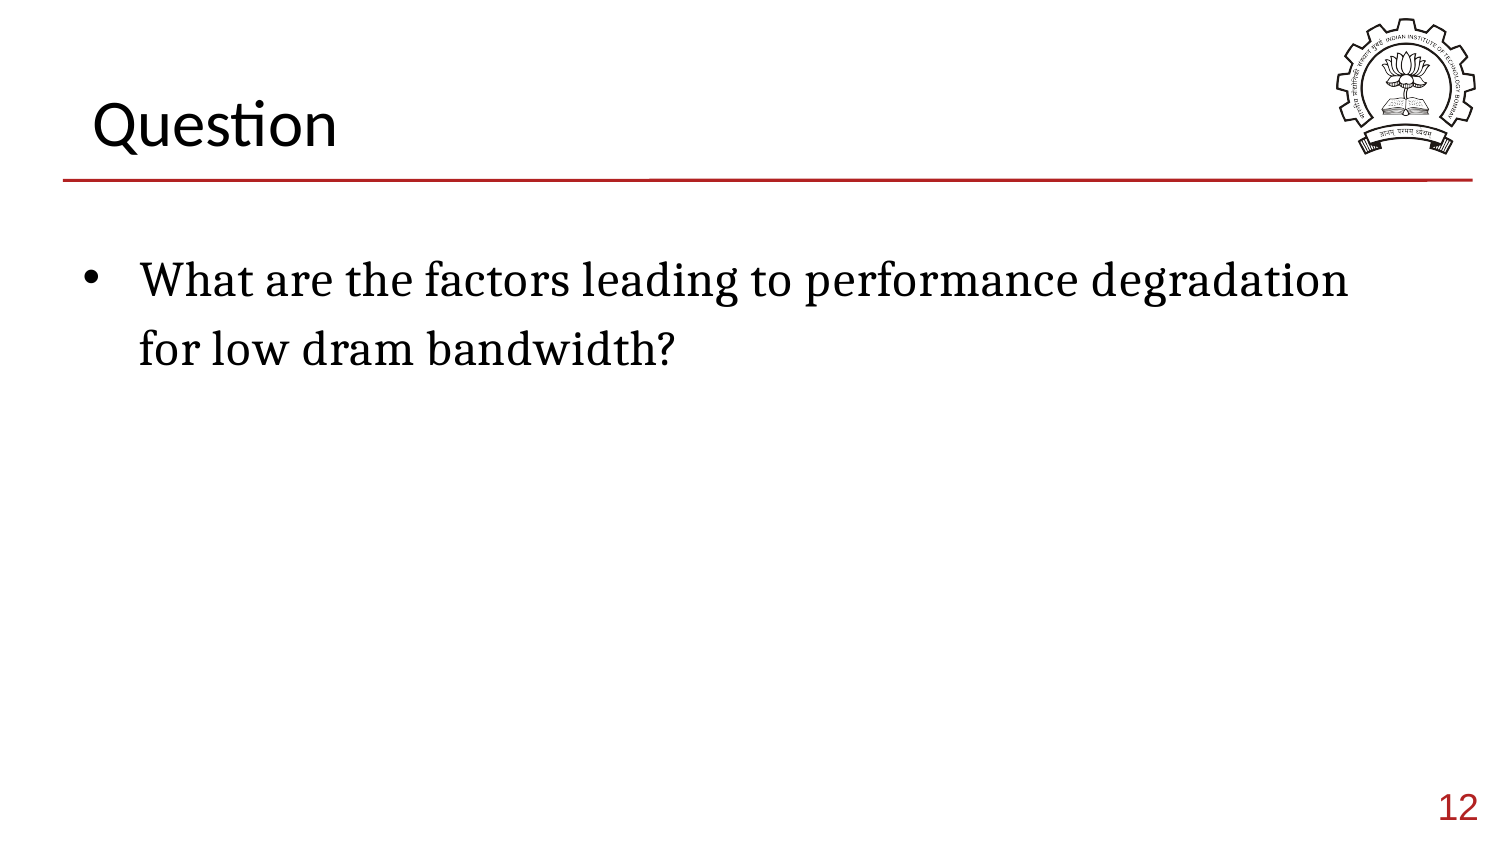

# Question
What are the factors leading to performance degradation for low dram bandwidth?
12